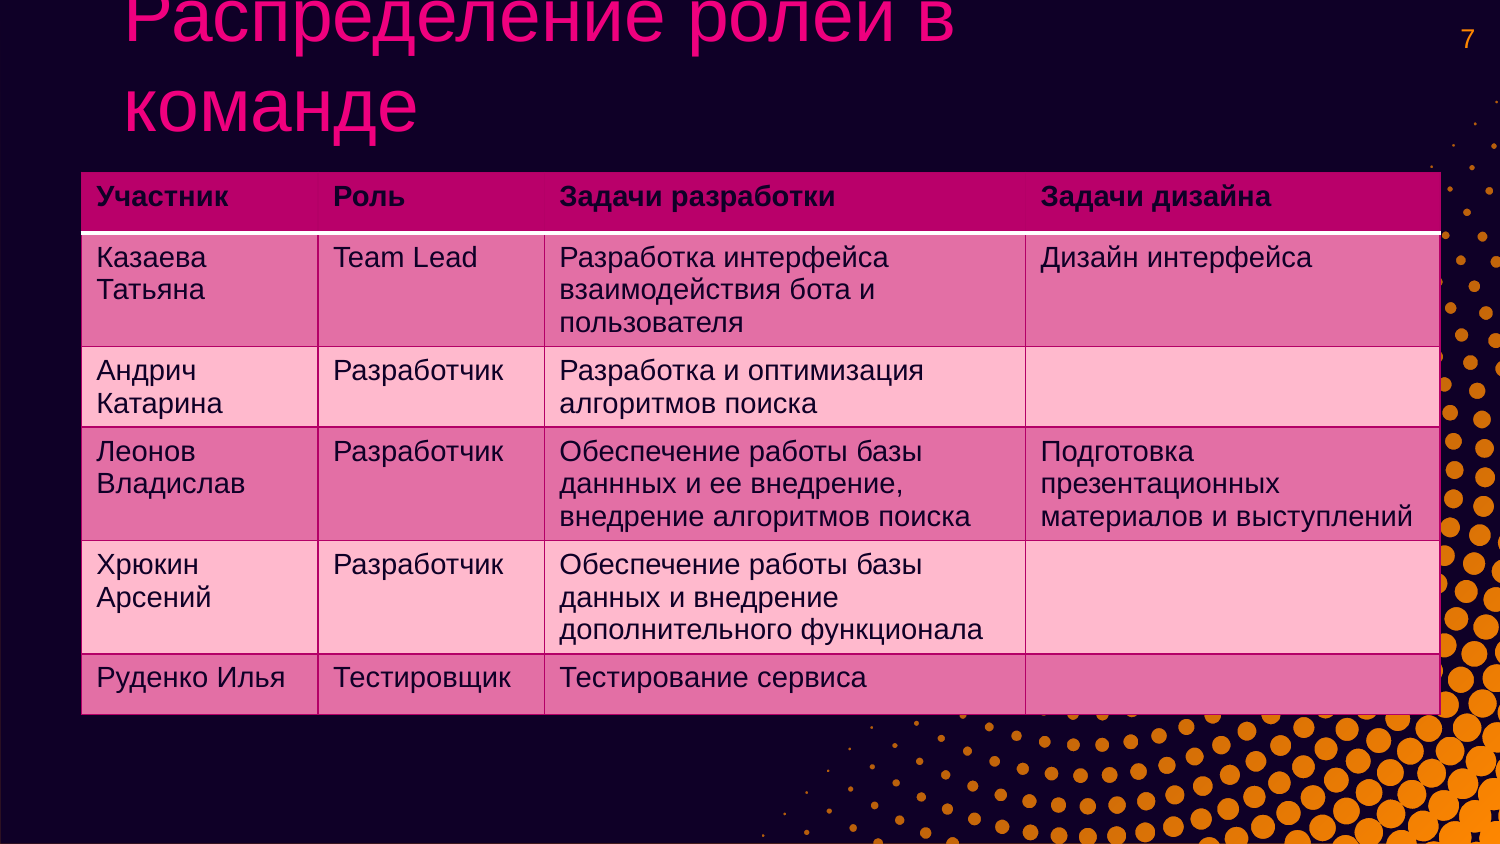

# Распределение ролей в команде
7
| Участник | Роль | Задачи разработки | Задачи дизайна |
| --- | --- | --- | --- |
| Казаева Татьяна | Team Lead | Разработка интерфейса взаимодействия бота и пользователя | Дизайн интерфейса |
| Андрич Катарина | Разработчик | Разработка и оптимизация алгоритмов поиска |  |
| Леонов Владислав | Разработчик | Обеспечение работы базы даннных и ее внедрение, внедрение алгоритмов поиска | Подготовка презентационных материалов и выступлений |
| Хрюкин Арсений | Разработчик | Обеспечение работы базы данных и внедрение дополнительного функционала |  |
| Руденко Илья | Тестировщик | Тестирование сервиса |  |